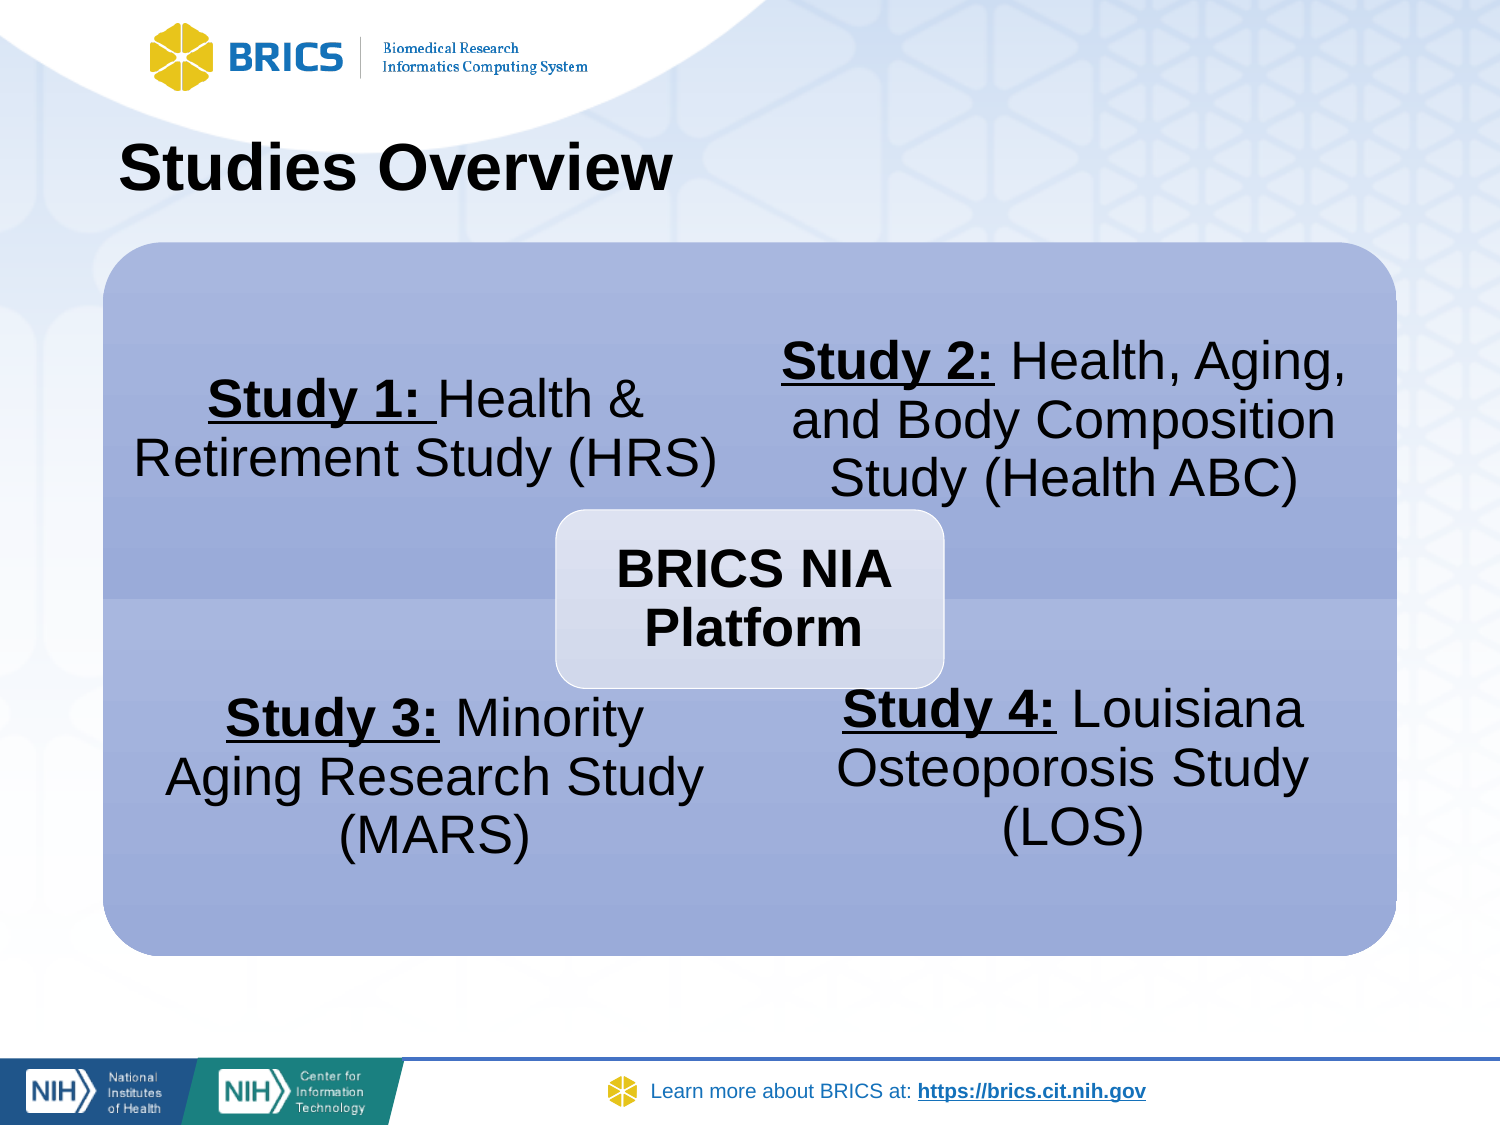

# Studies Overview
Study 1: Health & Retirement Study (HRS)
Study 2: Health, Aging, and Body Composition Study (Health ABC)
Study 3: Minority Aging Research Study (MARS)
Study 4: Louisiana Osteoporosis Study (LOS)
BRICS NIA Platform